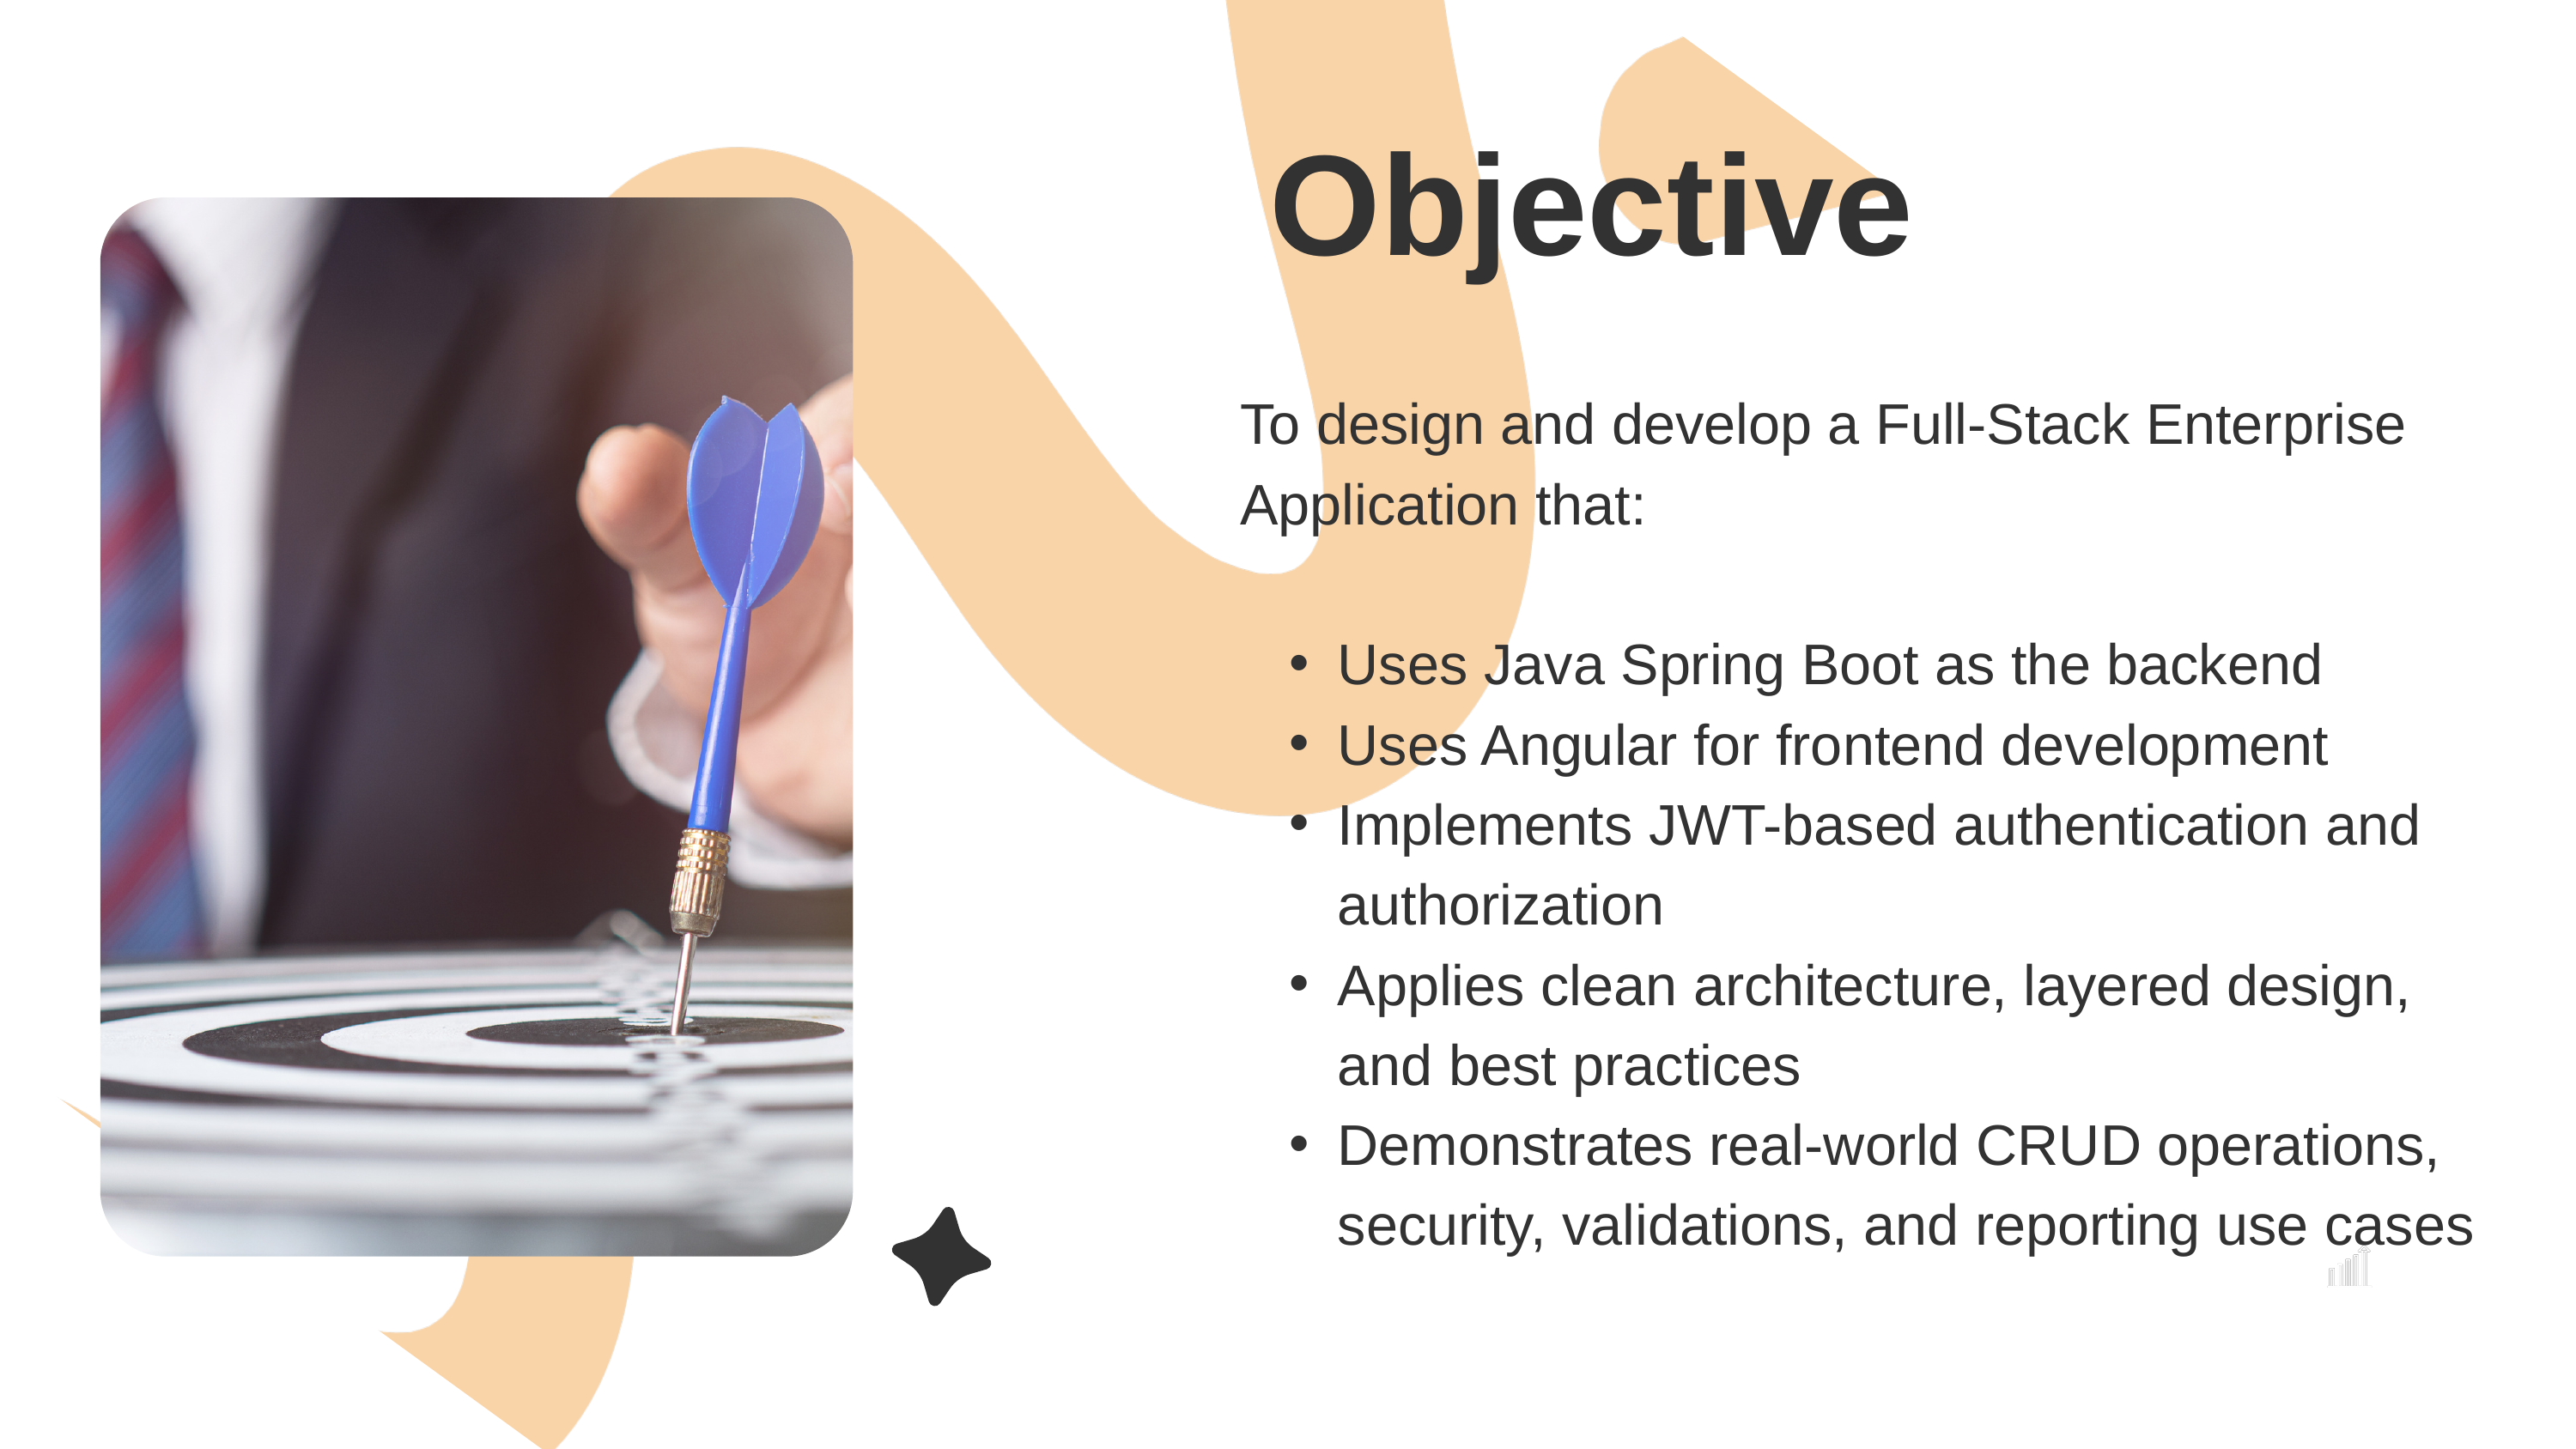

Objective

To design and develop a Full-Stack Enterprise Application that:

Uses Java Spring Boot as the backend
Uses Angular for frontend development
Implements JWT-based authentication and authorization
Applies clean architecture, layered design, and best practices
Demonstrates real-world CRUD operations, security, validations, and reporting use cases